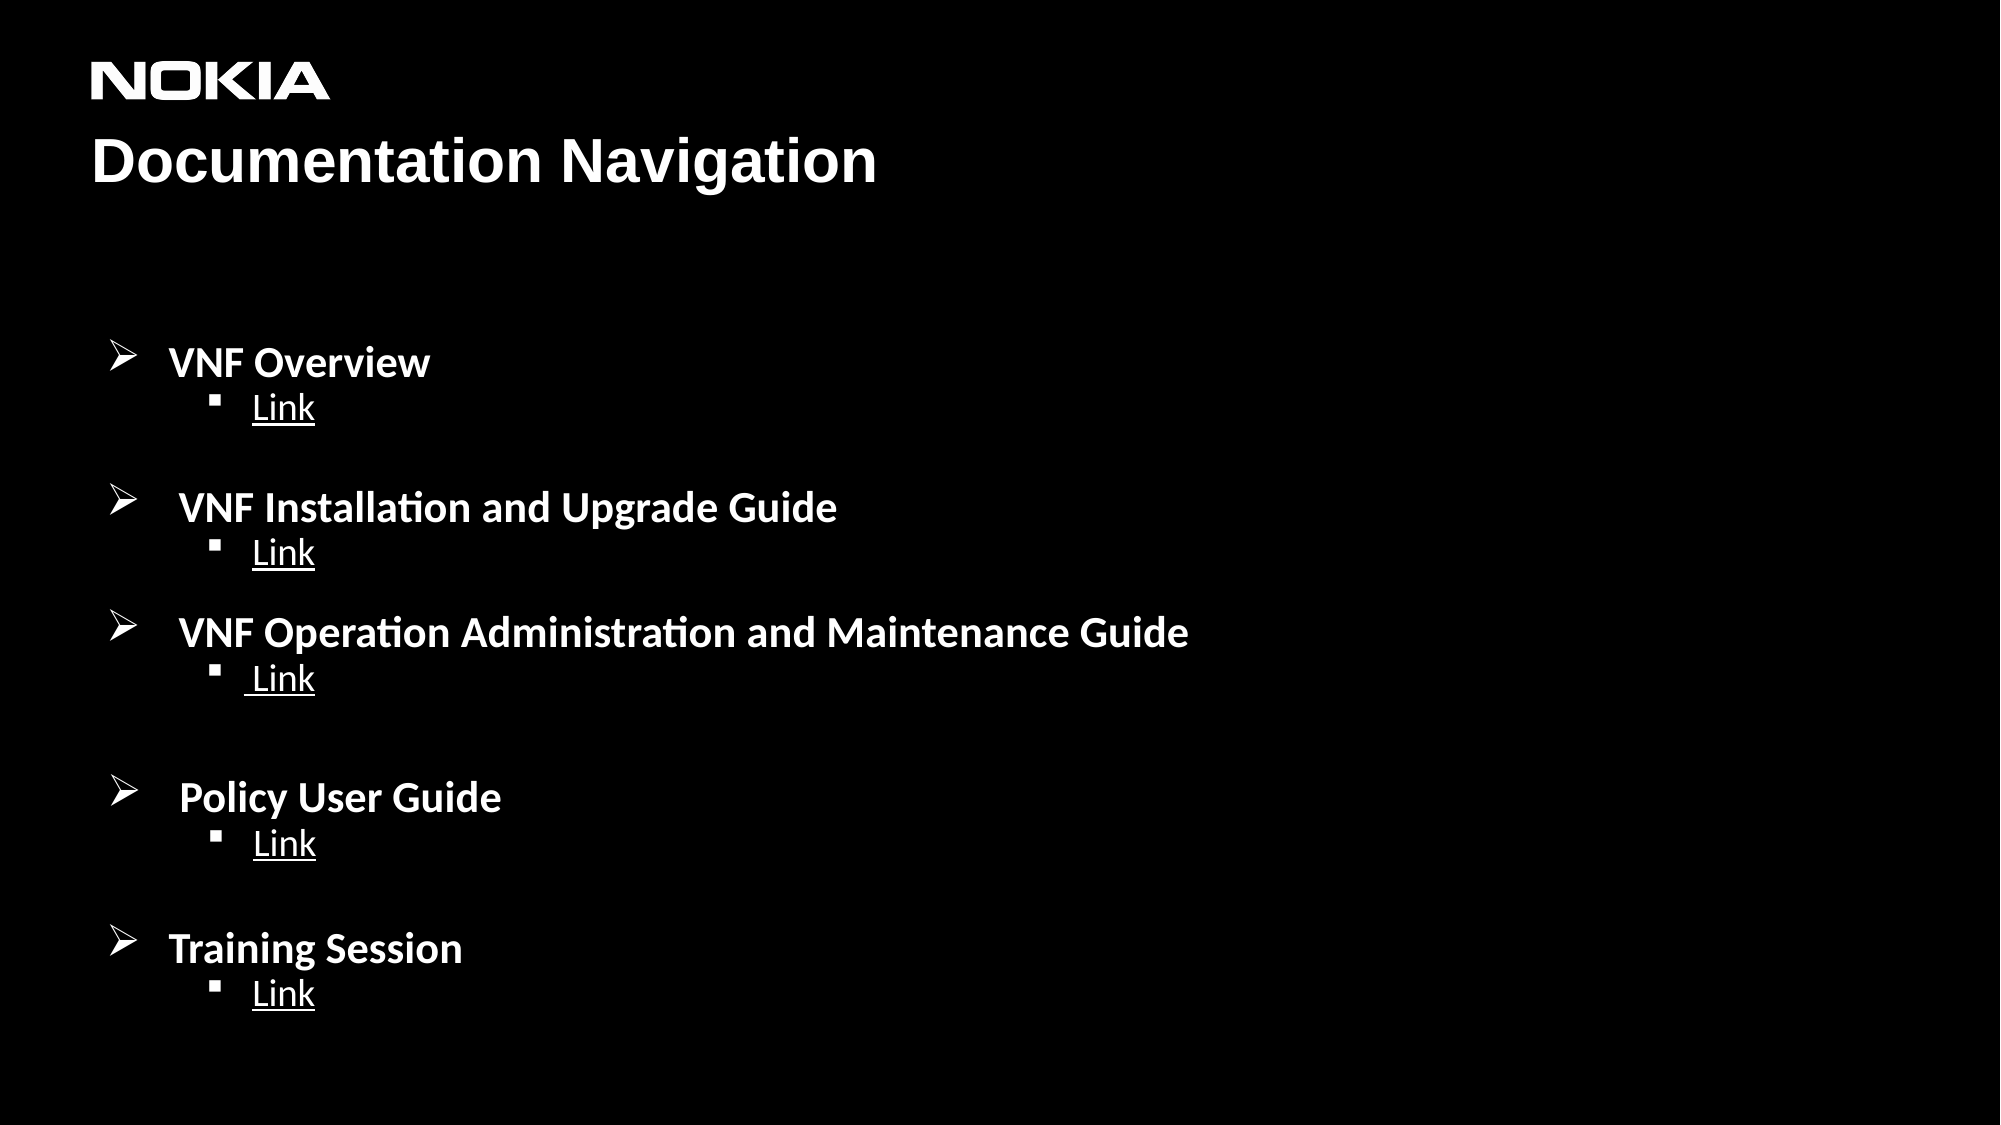

Documentation Navigation
VNF Overview
 Link
 VNF Installation and Upgrade Guide
 Link
 VNF Operation Administration and Maintenance Guide
 Link
 Policy User Guide
 Link
Training Session
 Link